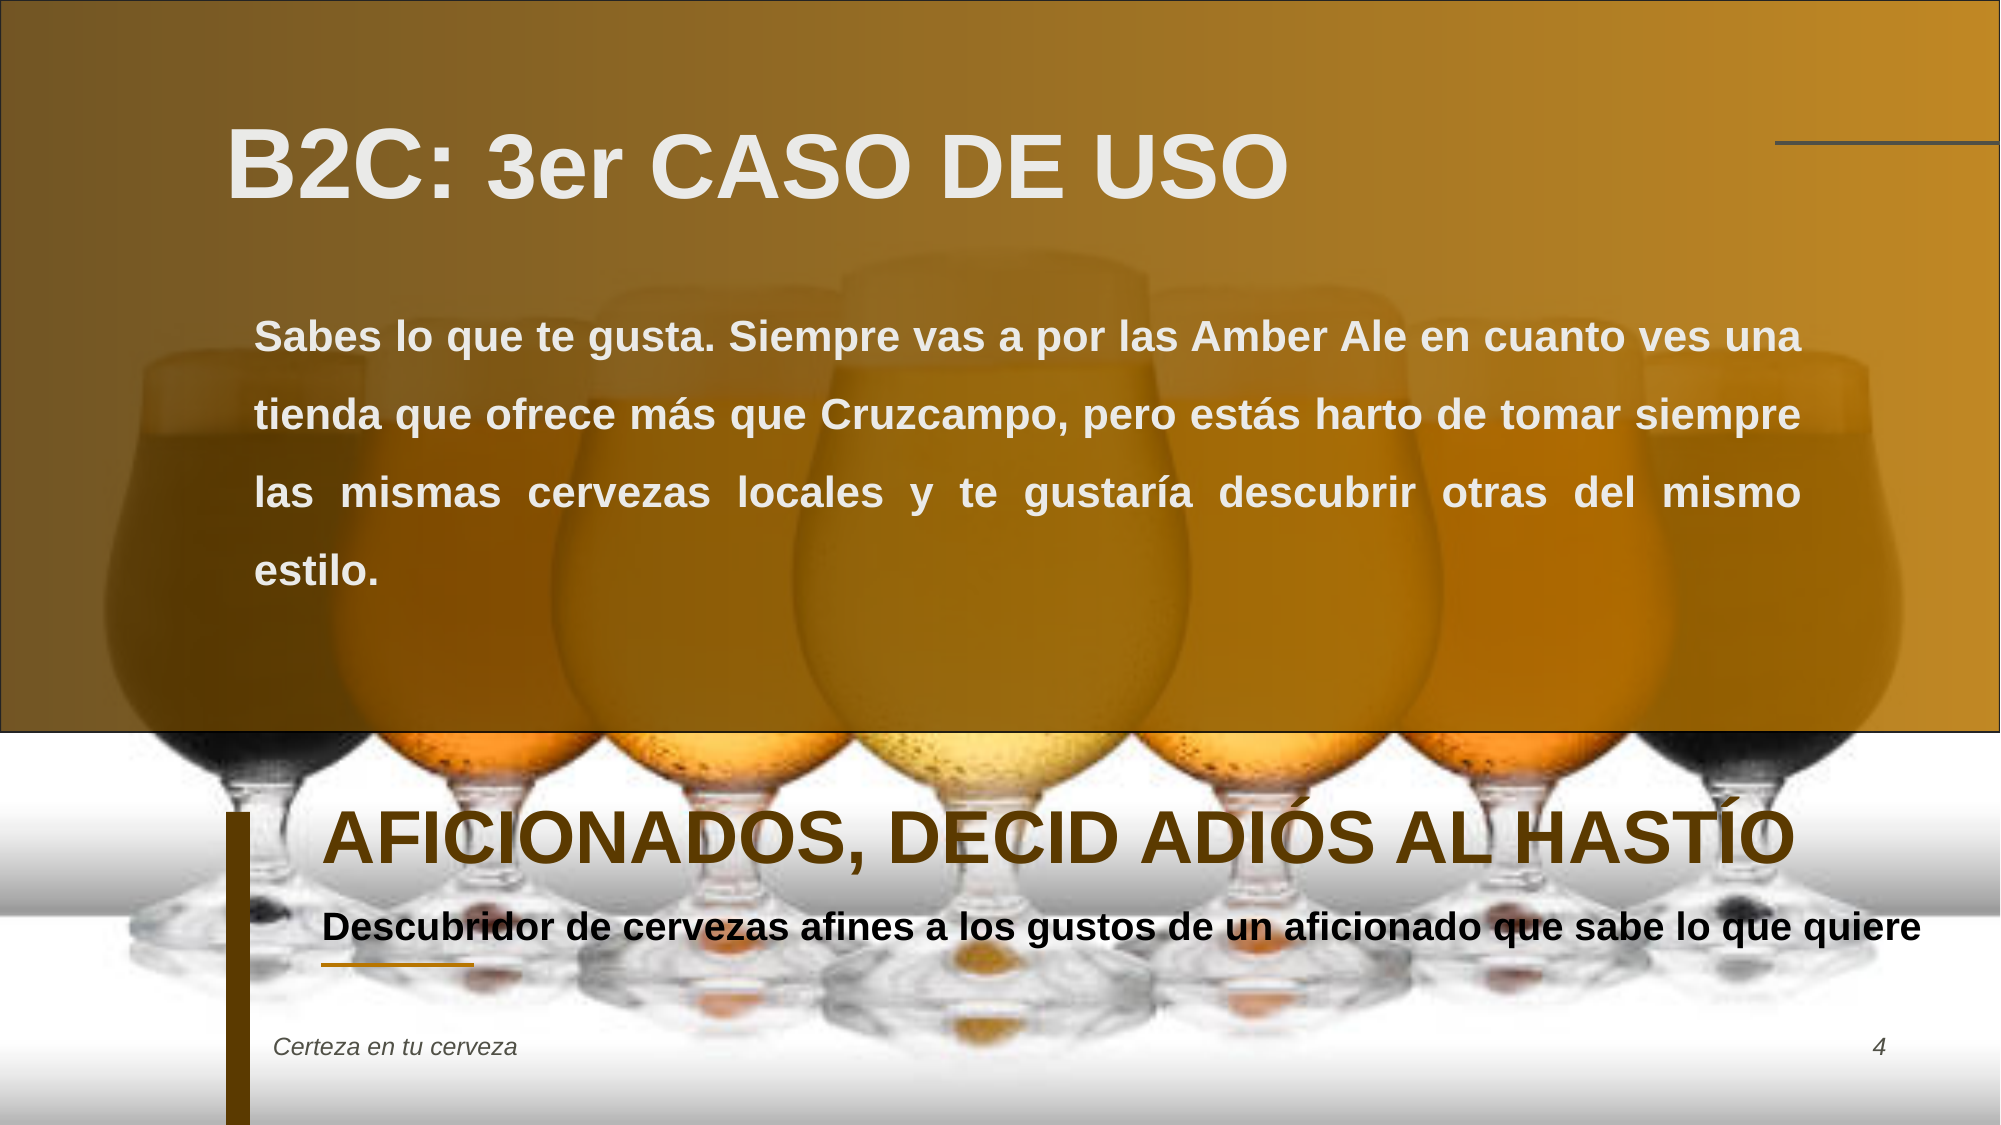

B2C: 3er CASO DE USO
Sabes lo que te gusta. Siempre vas a por las Amber Ale en cuanto ves una tienda que ofrece más que Cruzcampo, pero estás harto de tomar siempre las mismas cervezas locales y te gustaría descubrir otras del mismo estilo.

# AFICIONADOS, DECID ADIÓS AL HASTÍO
Descubridor de cervezas afines a los gustos de un aficionado que sabe lo que quiere
Certeza en tu cerveza
4